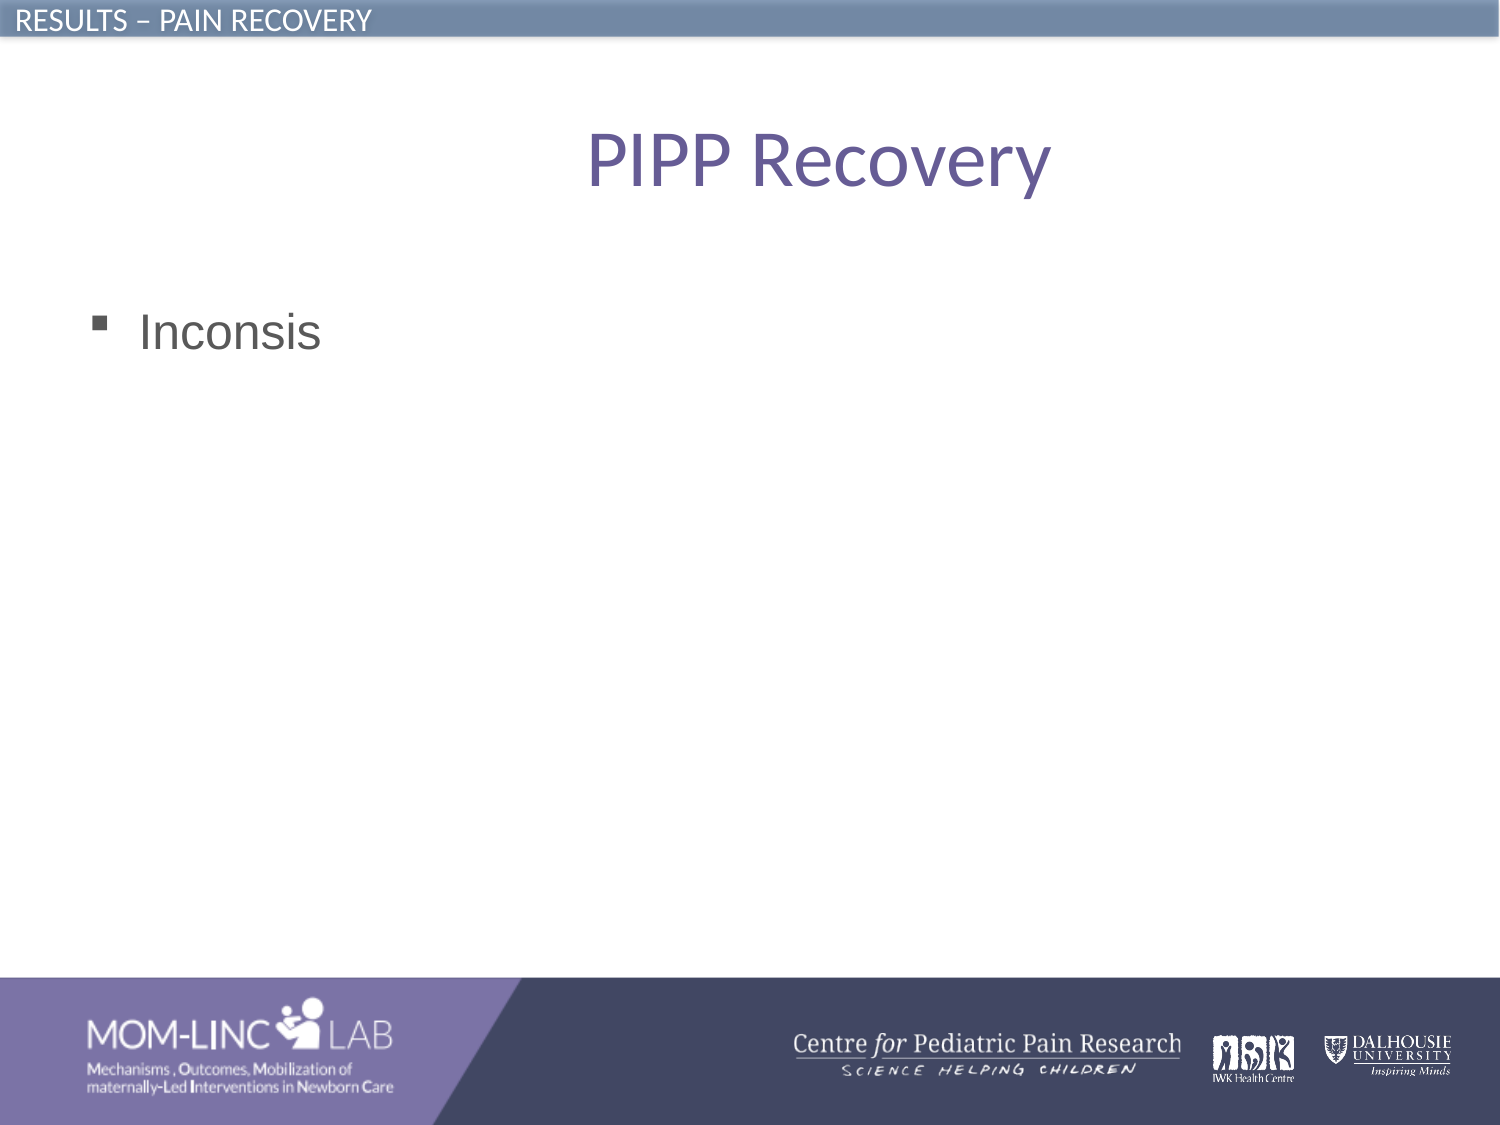

RESULTS – PAIN RECOVERY
# PIPP Recovery
Inconsis